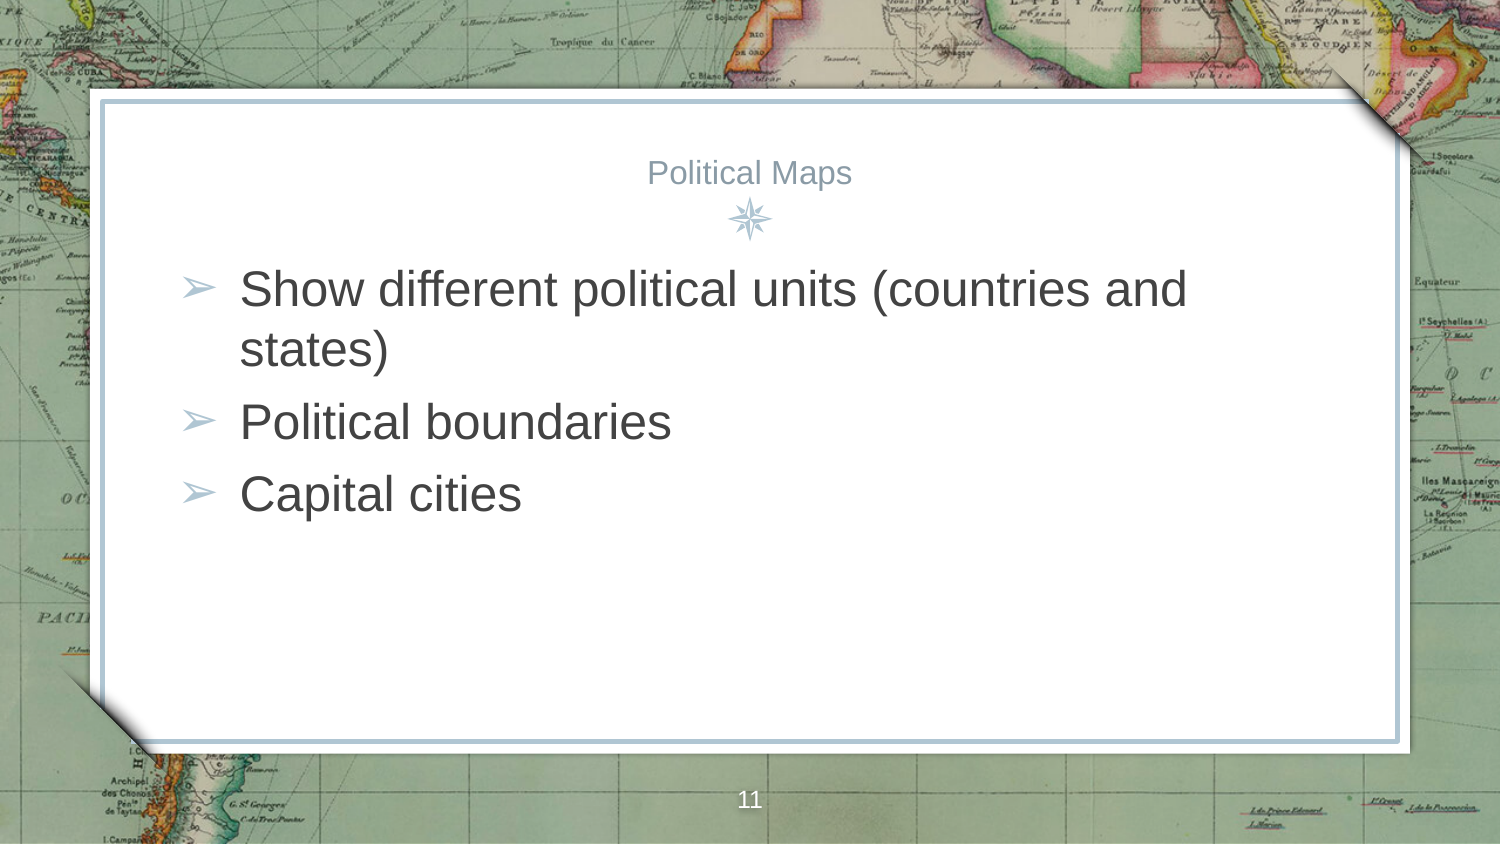

# Political Maps
Show different political units (countries and states)
Political boundaries
Capital cities
11